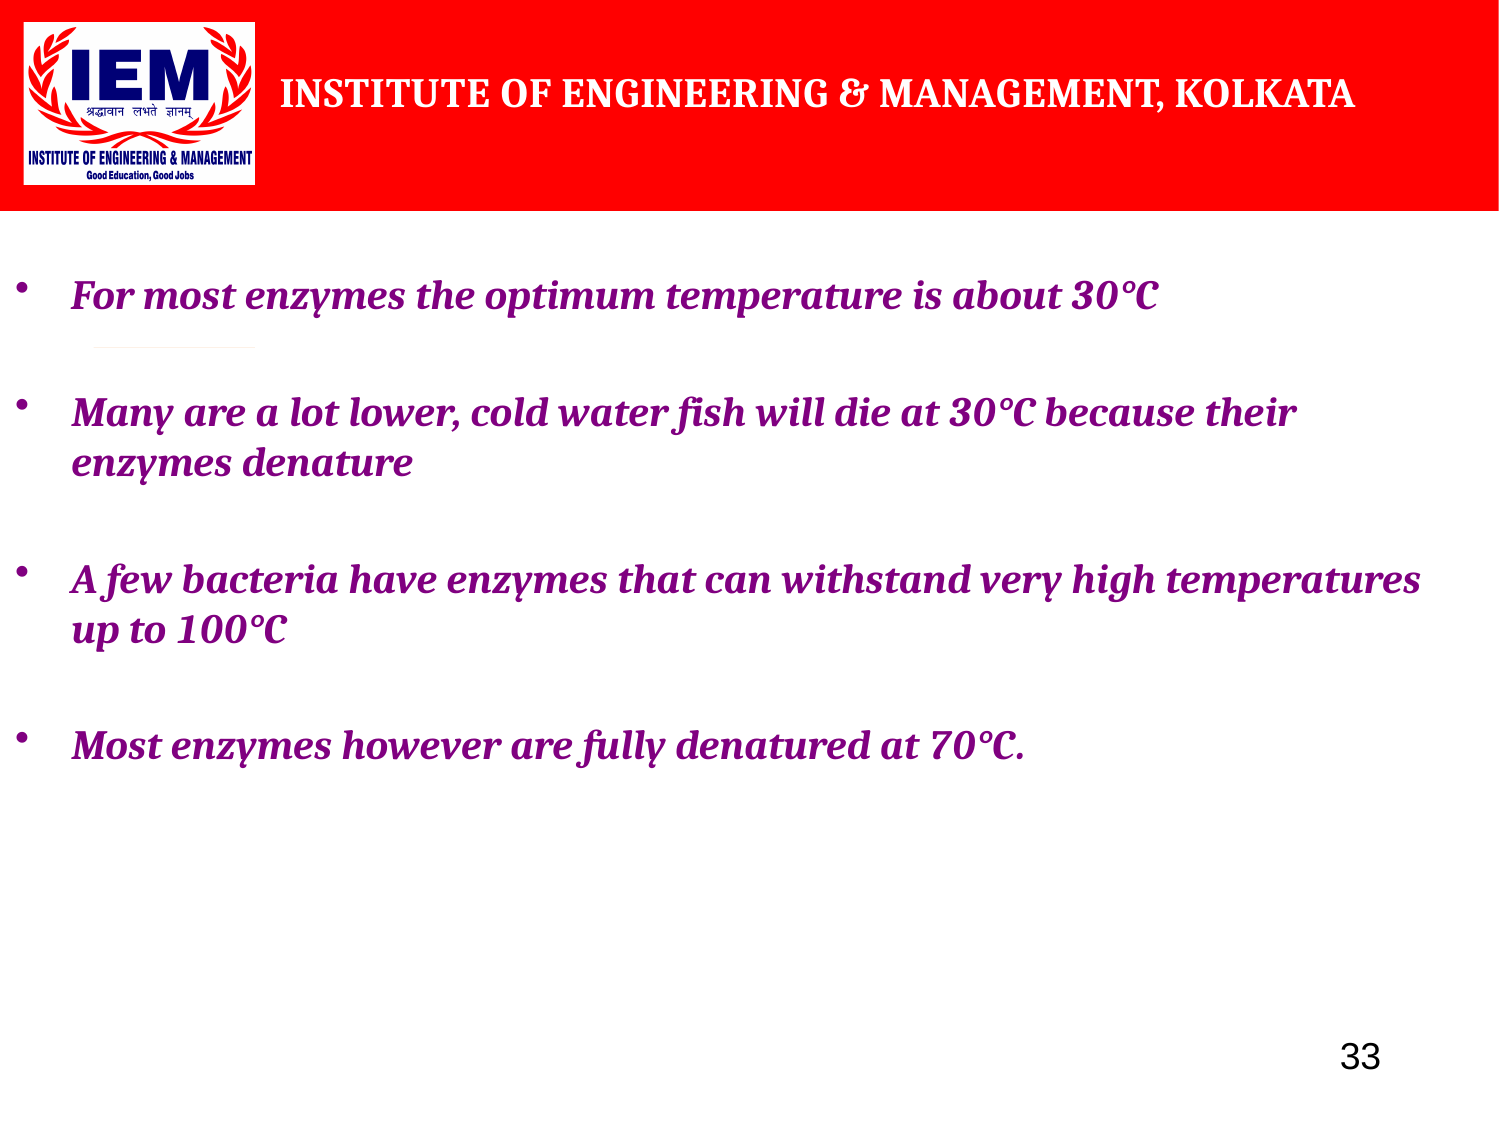

For most enzymes the optimum temperature is about 30°C

Many are a lot lower, cold water fish will die at 30°C because their enzymes denature

A few bacteria have enzymes that can withstand very high temperatures up to 100°C

Most enzymes however are fully denatured at 70°C.